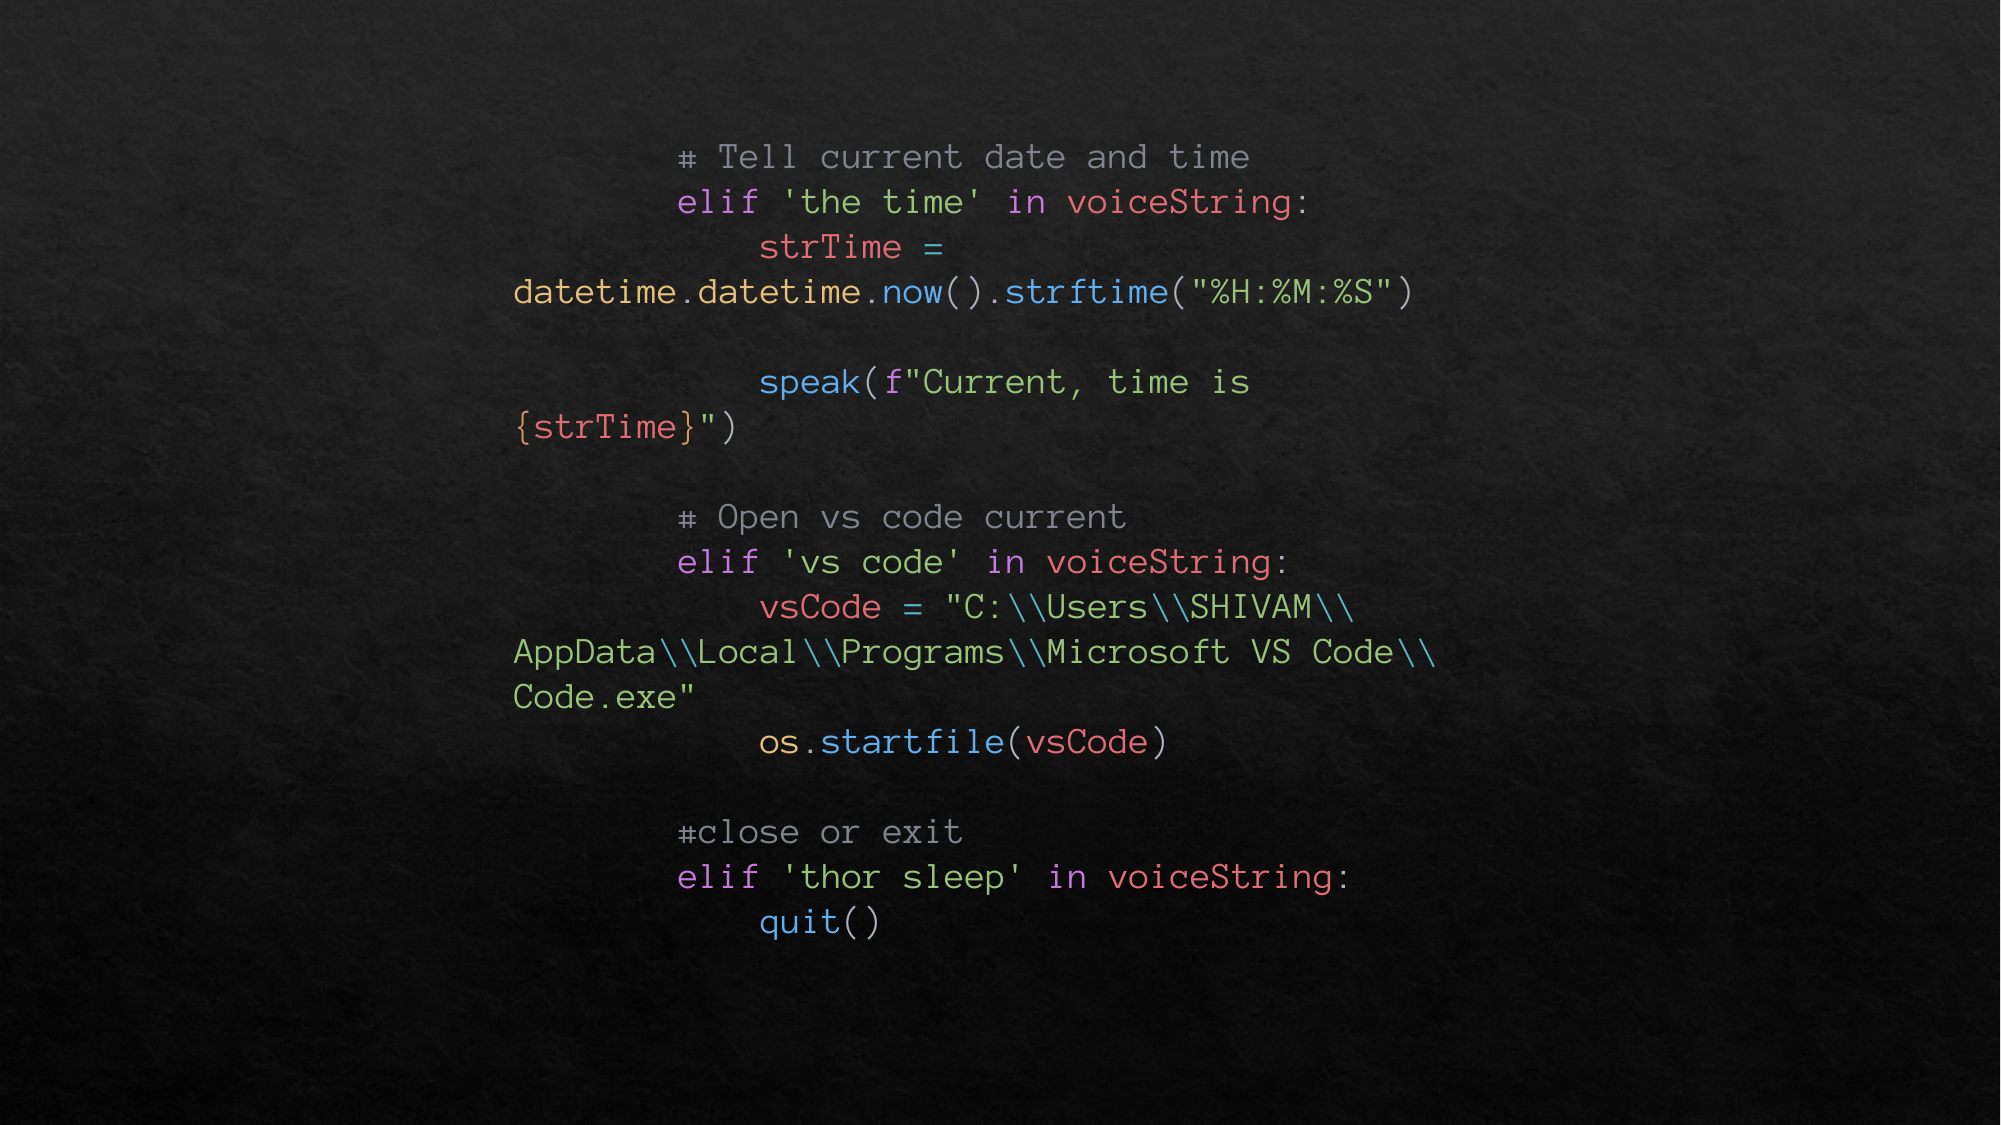

# Tell current date and time
        elif 'the time' in voiceString:
            strTime = datetime.datetime.now().strftime("%H:%M:%S")
            speak(f"Current, time is {strTime}")

        # Open vs code current
        elif 'vs code' in voiceString:
            vsCode = "C:\\Users\\SHIVAM\\AppData\\Local\\Programs\\Microsoft VS Code\\Code.exe"
            os.startfile(vsCode)

        #close or exit
        elif 'thor sleep' in voiceString:
            quit()